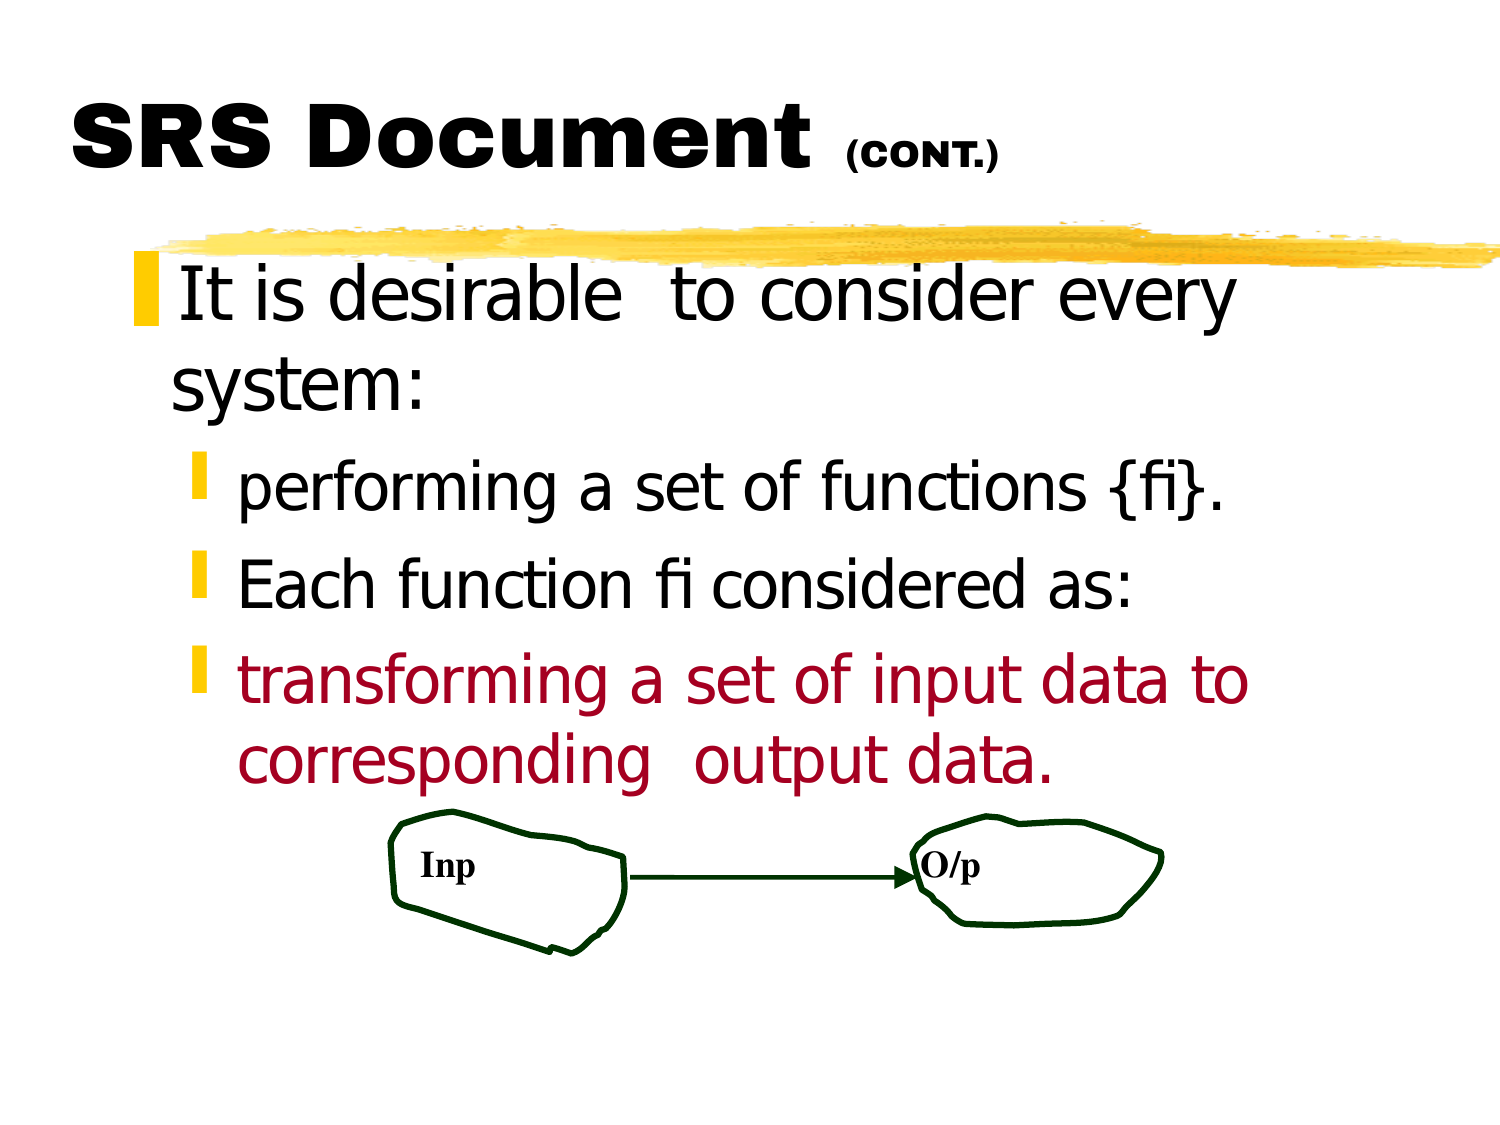

# SRS Document (CONT.)
It is desirable  to consider every system:
performing a set of functions {fi}.
Each function fi considered as:
transforming a set of input data to corresponding  output data.

Inp
O/p

21